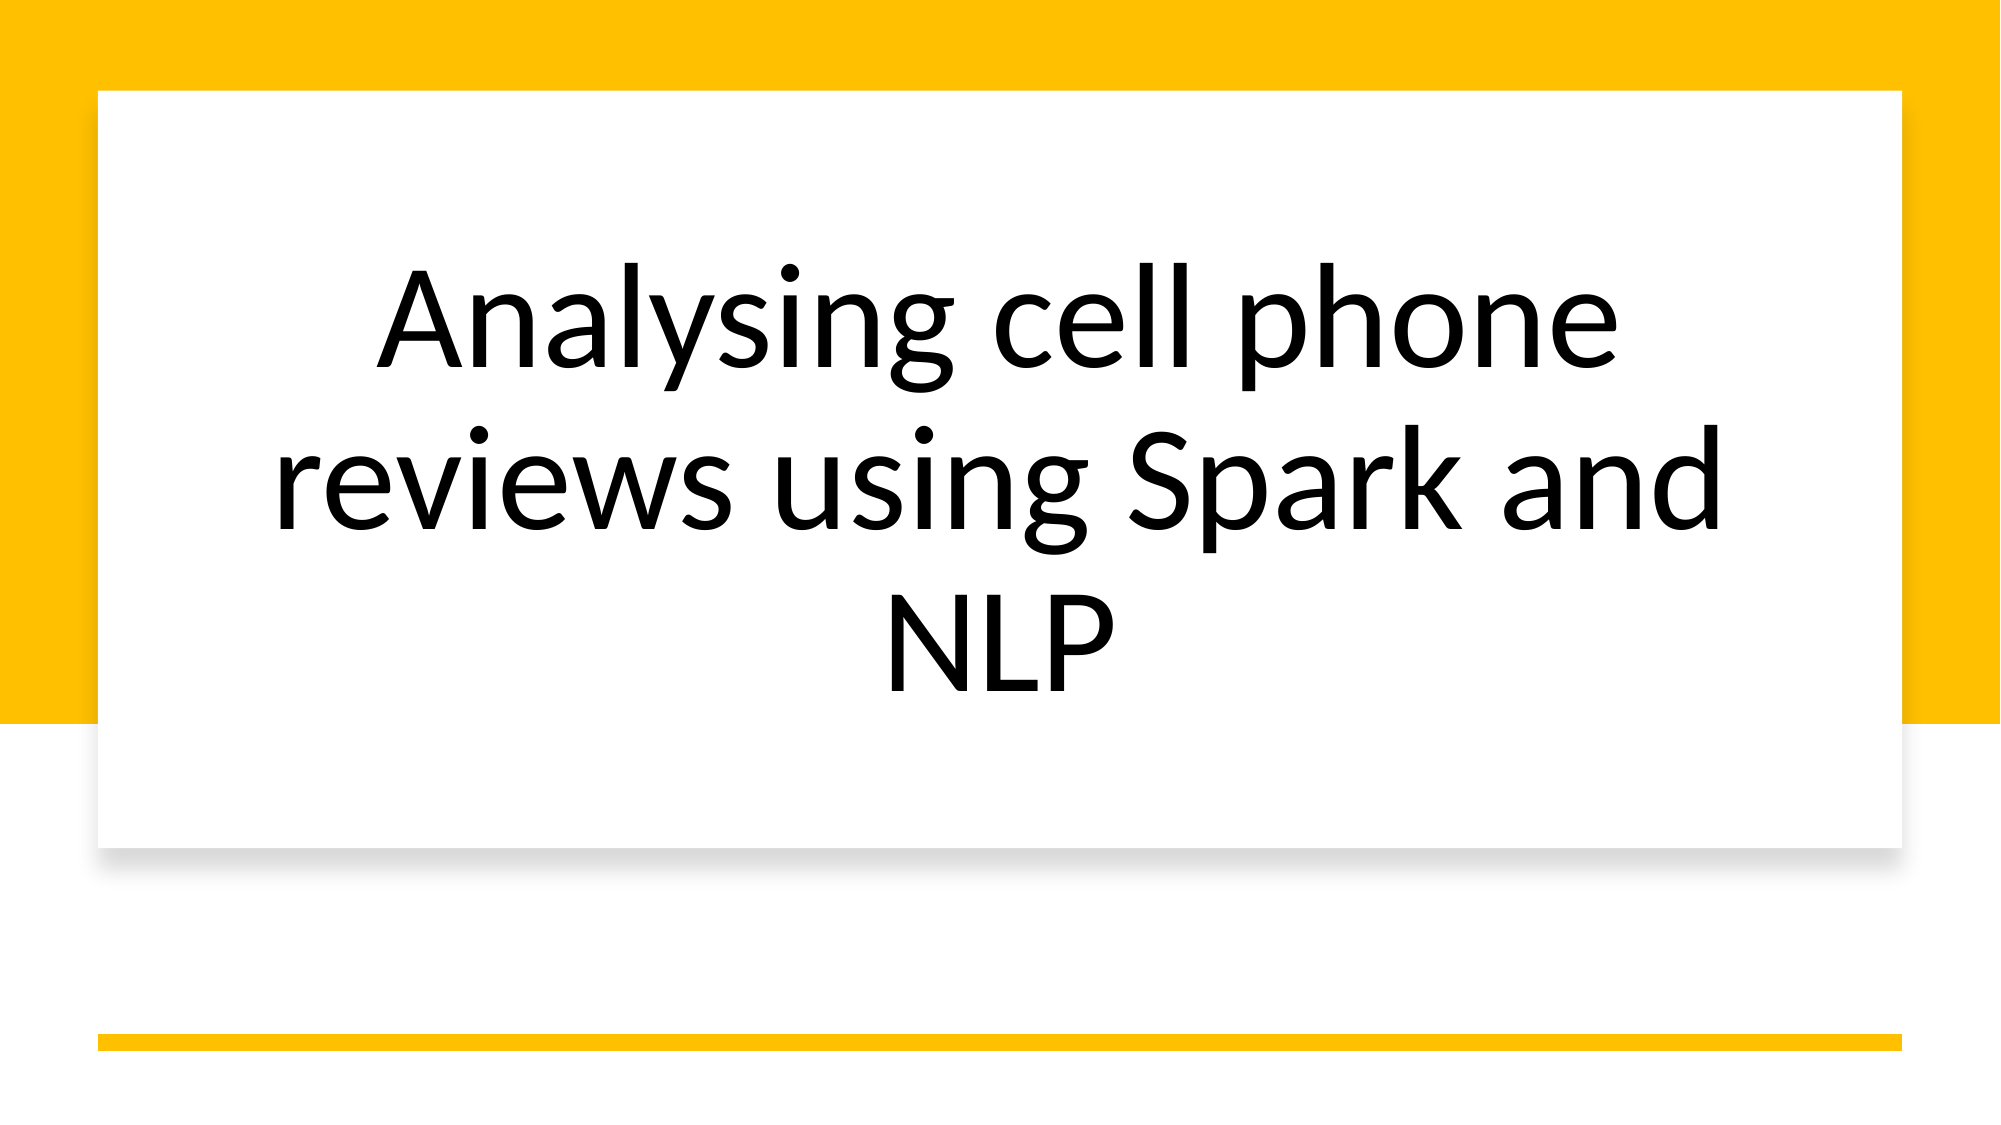

# Analysing cell phone reviews using Spark and NLP